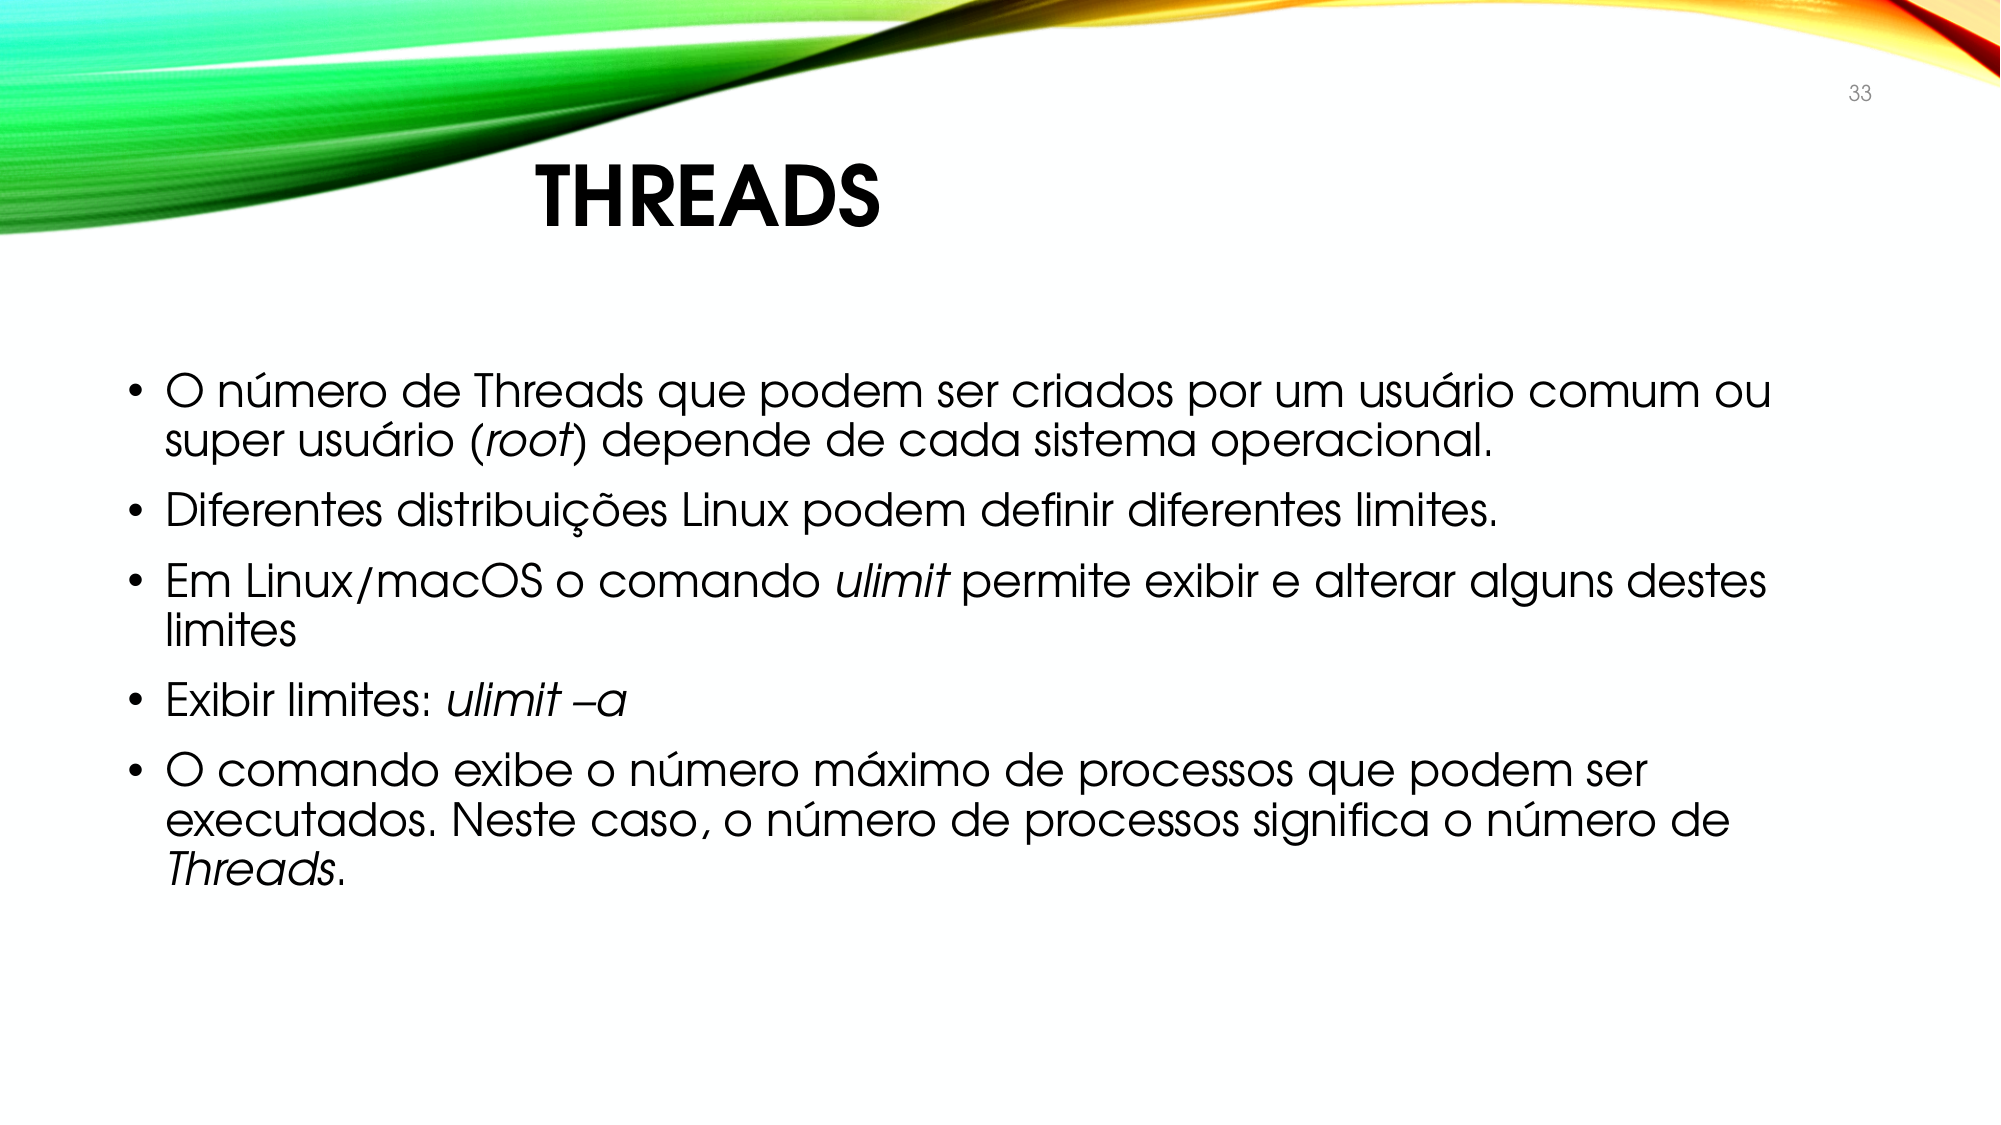

33
# Threads
O número de Threads que podem ser criados por um usuário comum ou super usuário (root) depende de cada sistema operacional.
Diferentes distribuições Linux podem definir diferentes limites.
Em Linux/macOS o comando ulimit permite exibir e alterar alguns destes limites
Exibir limites: ulimit –a
O comando exibe o número máximo de processos que podem ser executados. Neste caso, o número de processos significa o número de Threads.